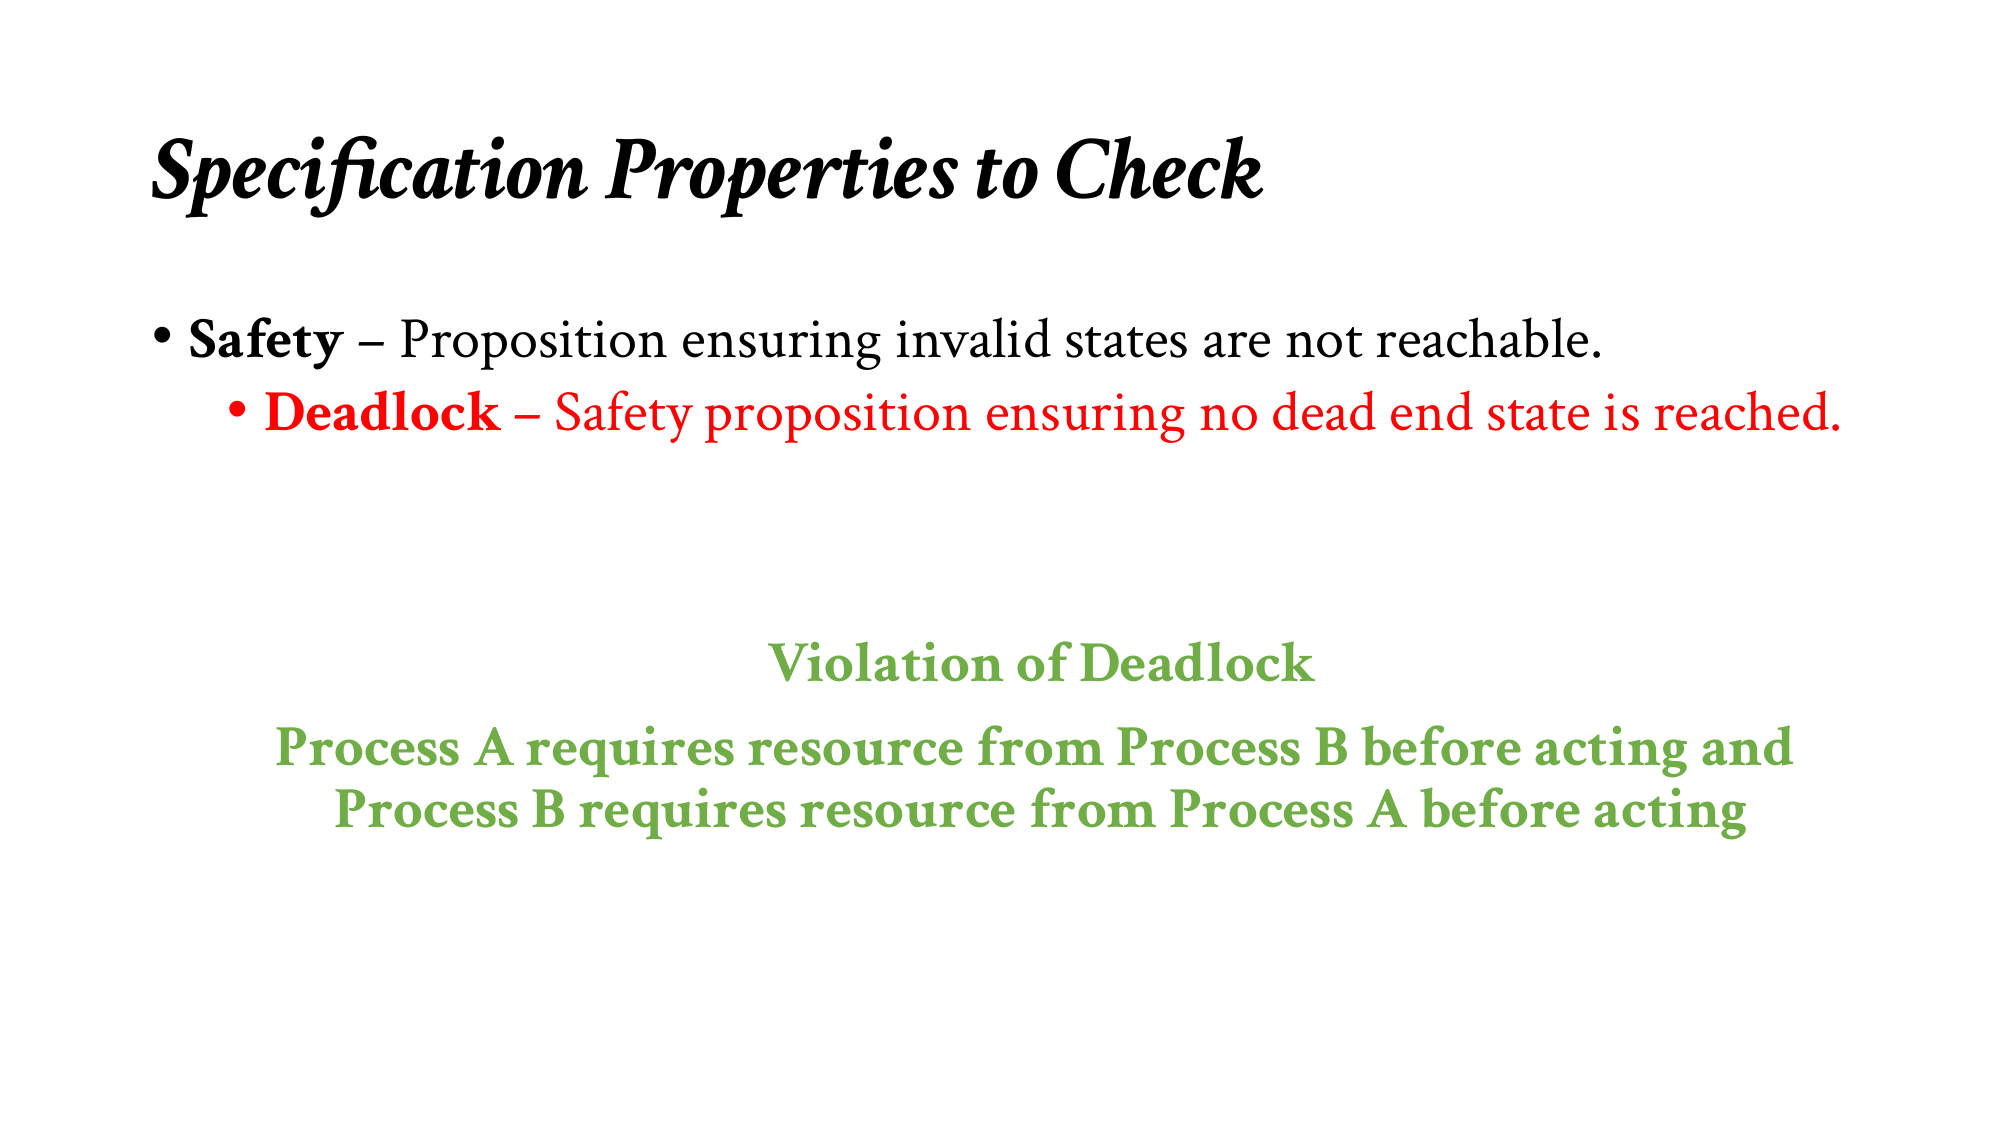

# Specification Properties to Check
Safety – Proposition ensuring invalid states are not reachable.
Deadlock – Safety proposition ensuring no dead end state is reached.

Violation of Deadlock
Process A requires resource from Process B before acting and
Process B requires resource from Process A before acting